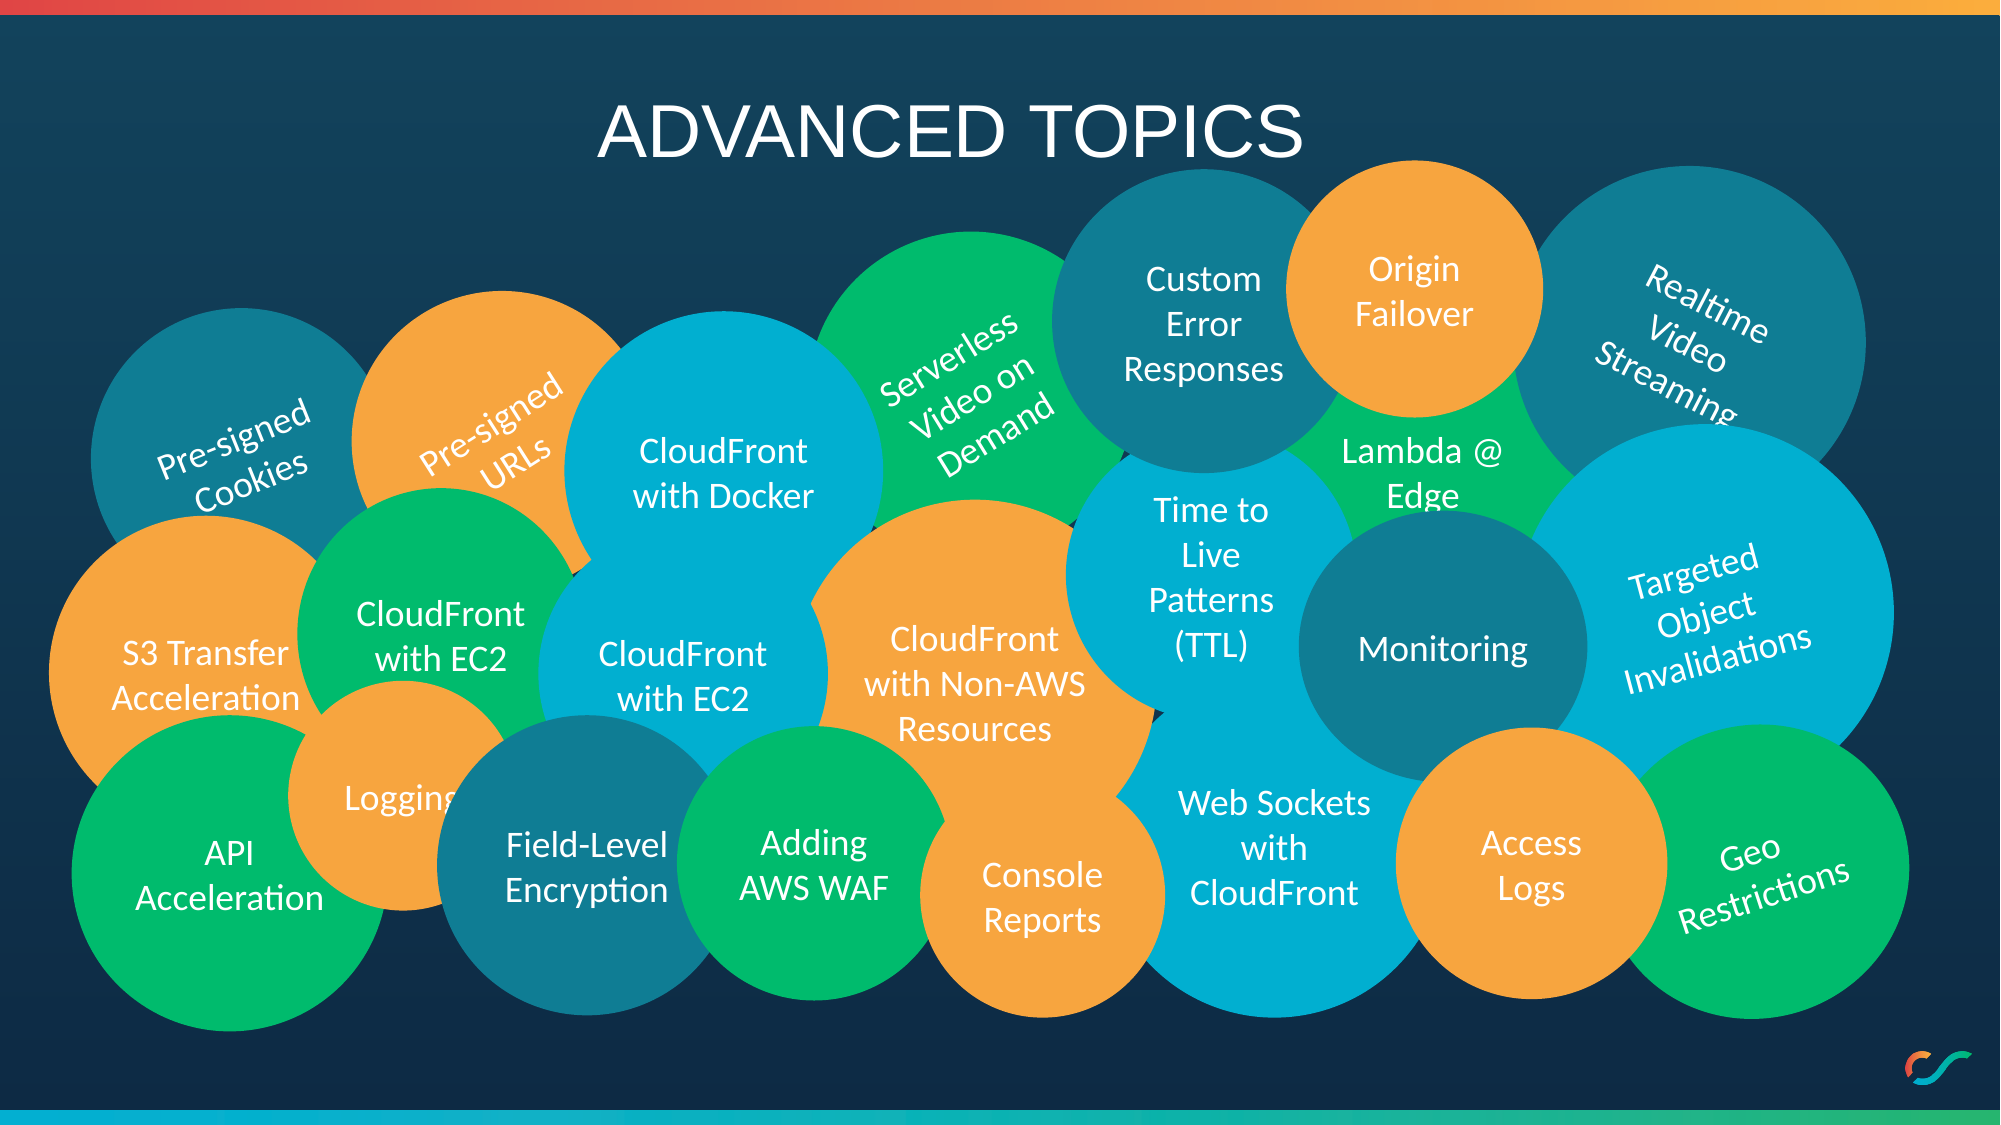

# Advanced Topics
Origin Failover
Realtime Video Streaming
Custom Error Responses
Serverless Video on Demand
Pre-signed URLs
Pre-signed Cookies
Lambda @ Edge
CloudFront with Docker
Targeted Object Invalidations
Time to Live Patterns (TTL)
CloudFront with EC2
CloudFront with Non-AWS Resources
Monitoring
S3 Transfer Acceleration
CloudFront with EC2
Web Sockets with CloudFront
Logging
API Acceleration
Field-Level Encryption
Geo Restrictions
Adding AWS WAF
Access Logs
Console Reports